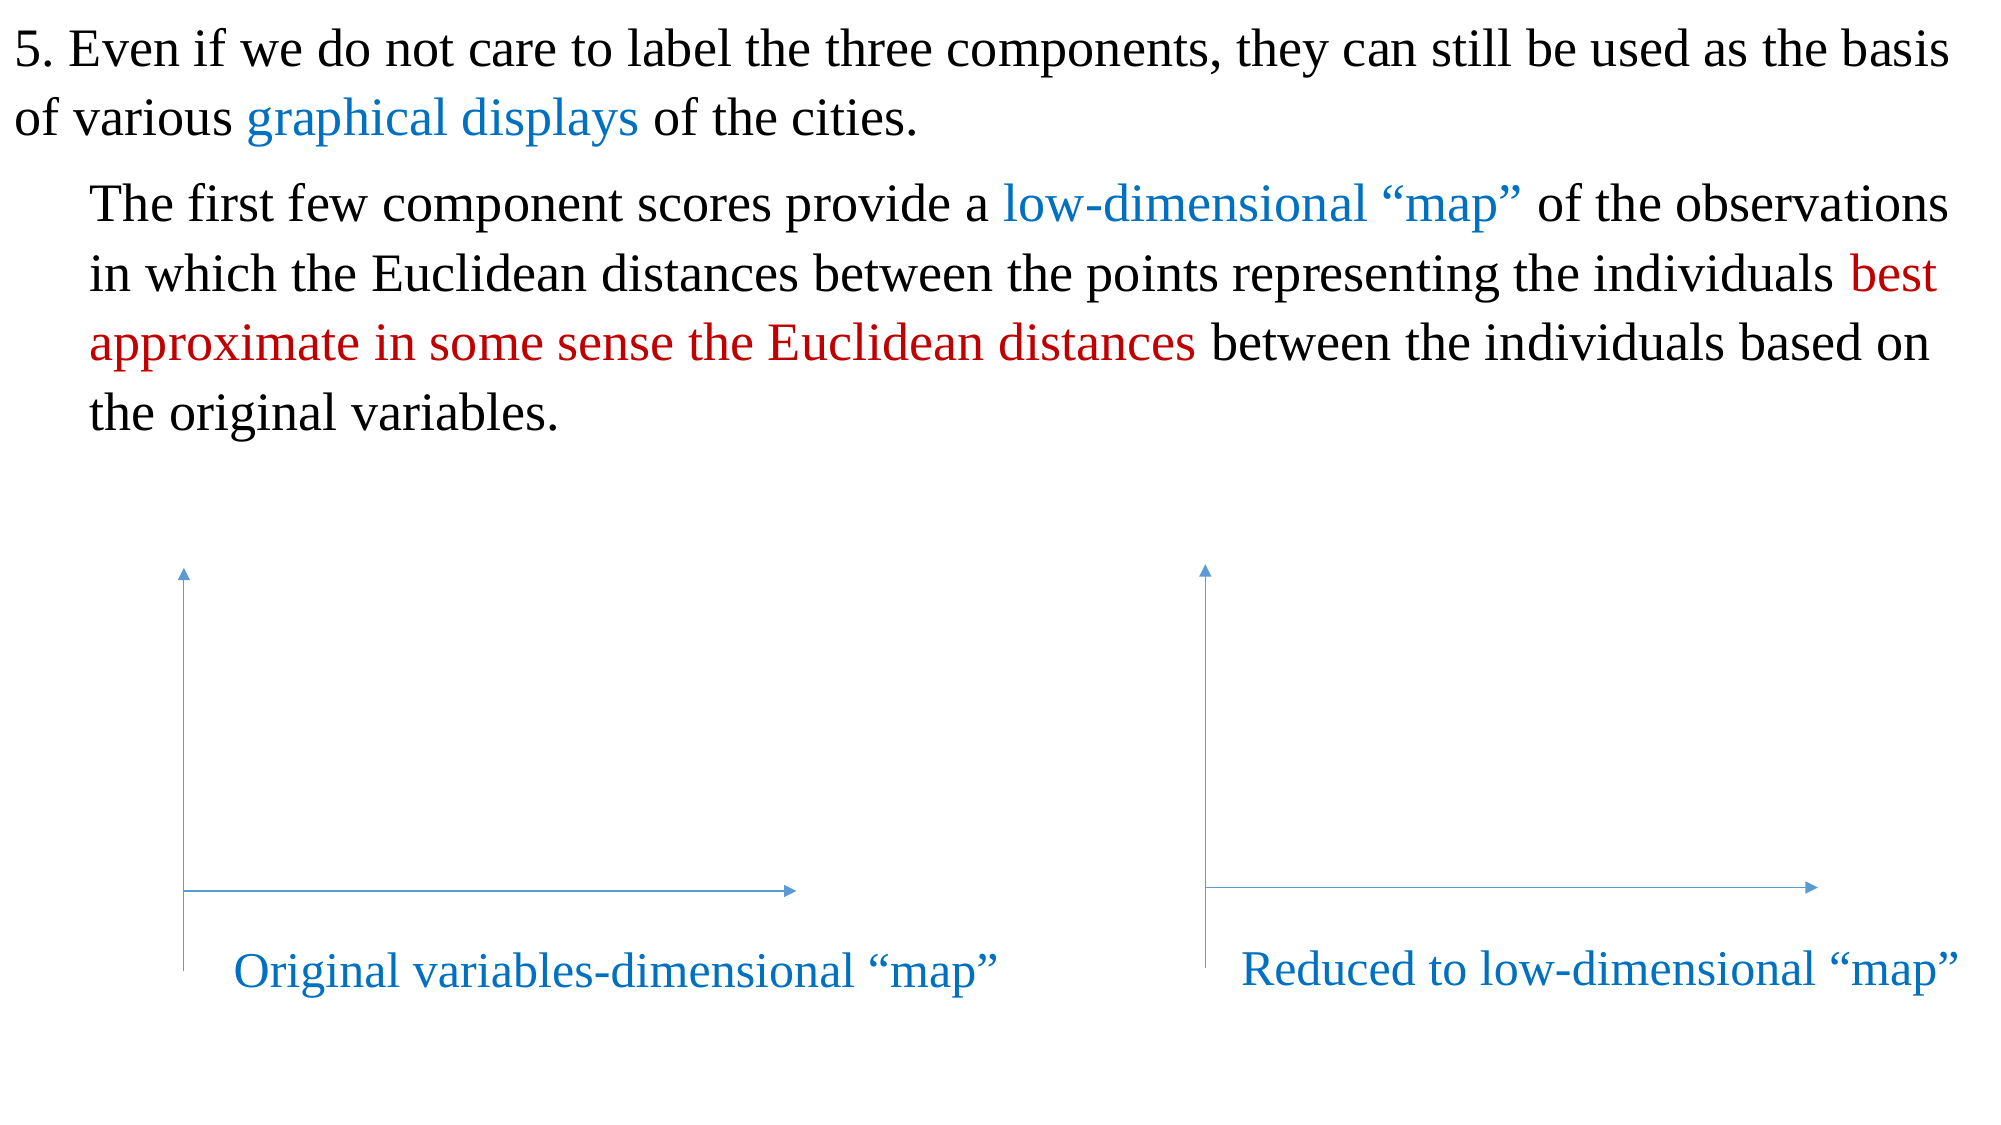

5. Even if we do not care to label the three components, they can still be used as the basis of various graphical displays of the cities.
The first few component scores provide a low-dimensional “map” of the observations in which the Euclidean distances between the points representing the individuals best approximate in some sense the Euclidean distances between the individuals based on the original variables.
Reduced to low-dimensional “map”
Original variables-dimensional “map”